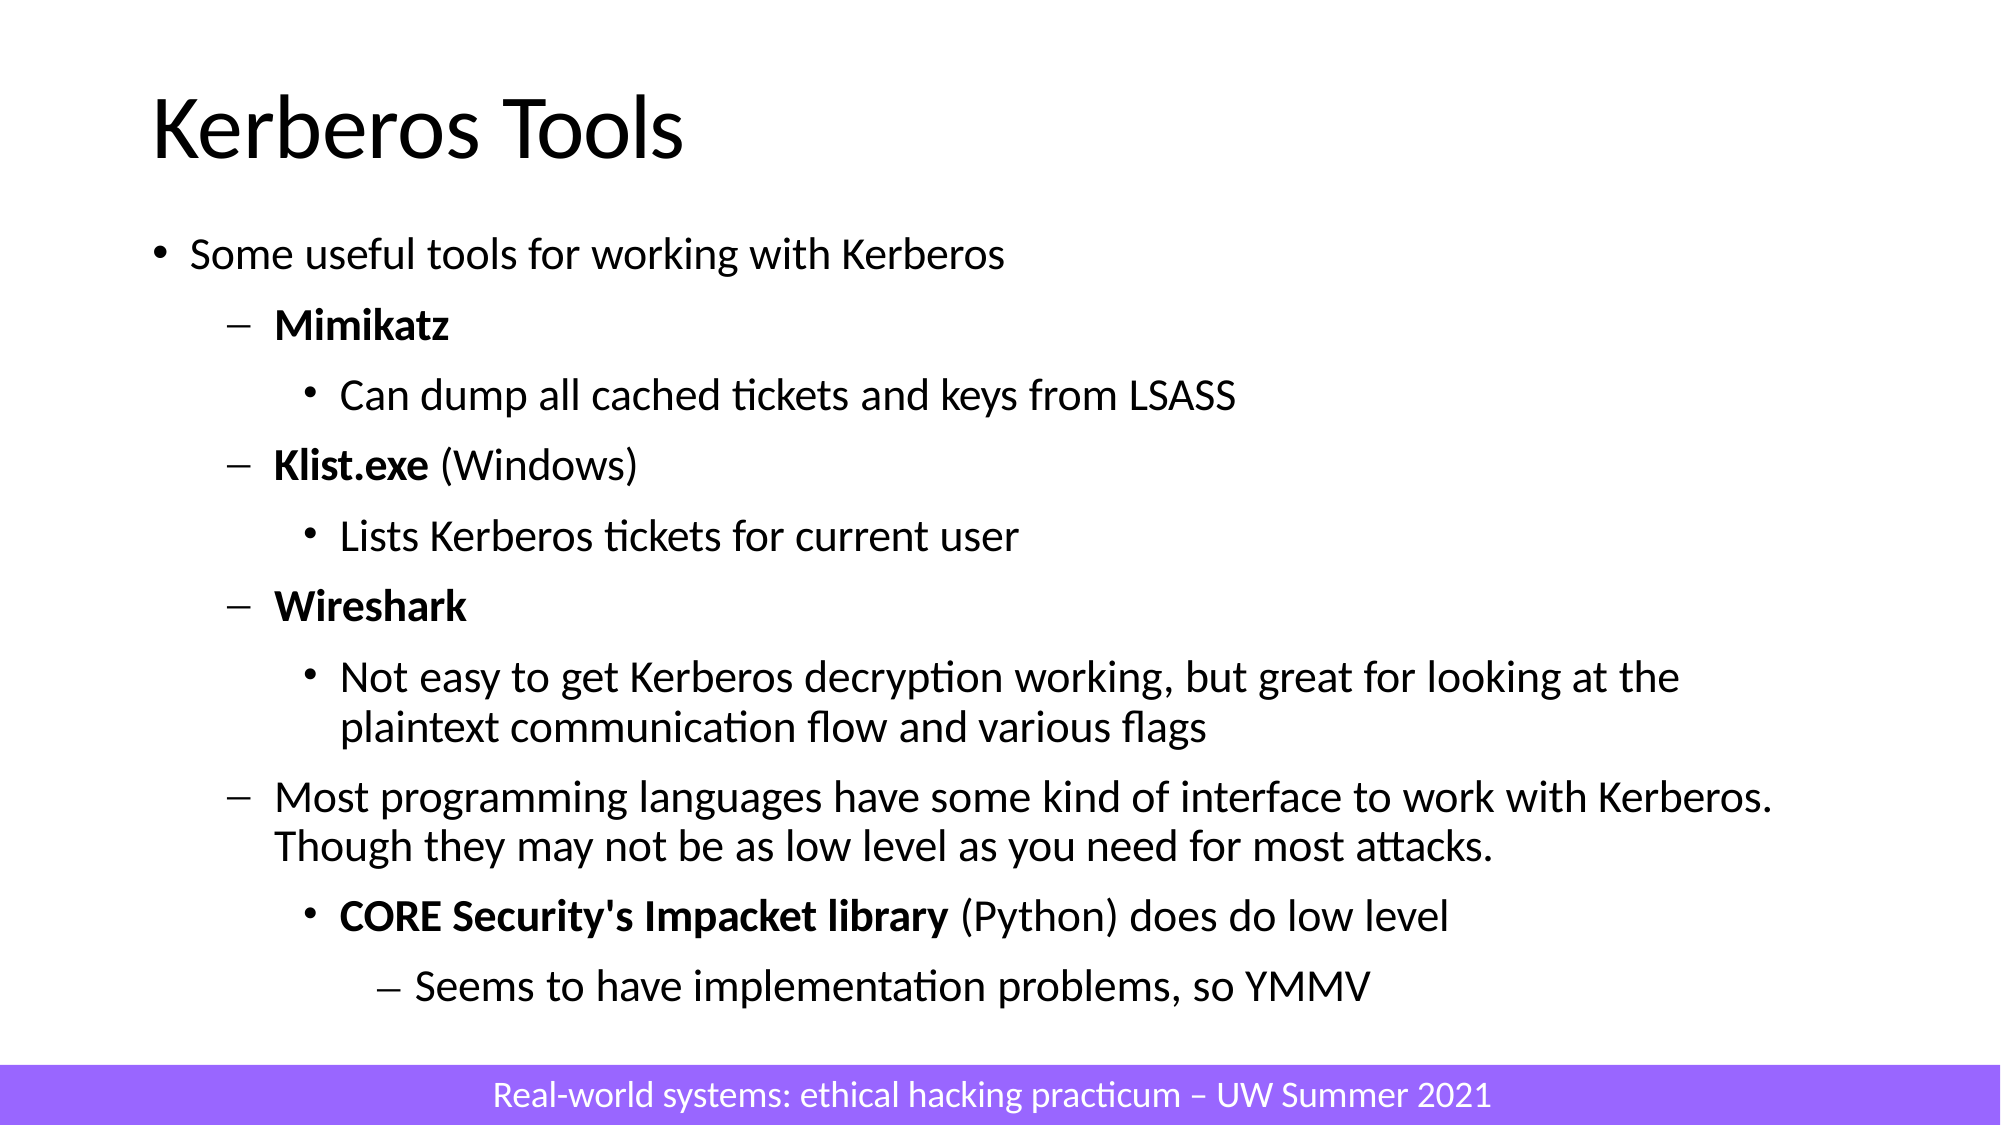

# Kerberos Tools
Some useful tools for working with Kerberos
Mimikatz
Can dump all cached tickets and keys from LSASS
Klist.exe (Windows)
Lists Kerberos tickets for current user
Wireshark
Not easy to get Kerberos decryption working, but great for looking at the  plaintext communication flow and various flags
Most programming languages have some kind of interface to work with Kerberos.  Though they may not be as low level as you need for most attacks.
CORE Security's Impacket library (Python) does do low level
– Seems to have implementation problems, so YMMV
Real-world systems: ethical hacking practicum – UW Summer 2021